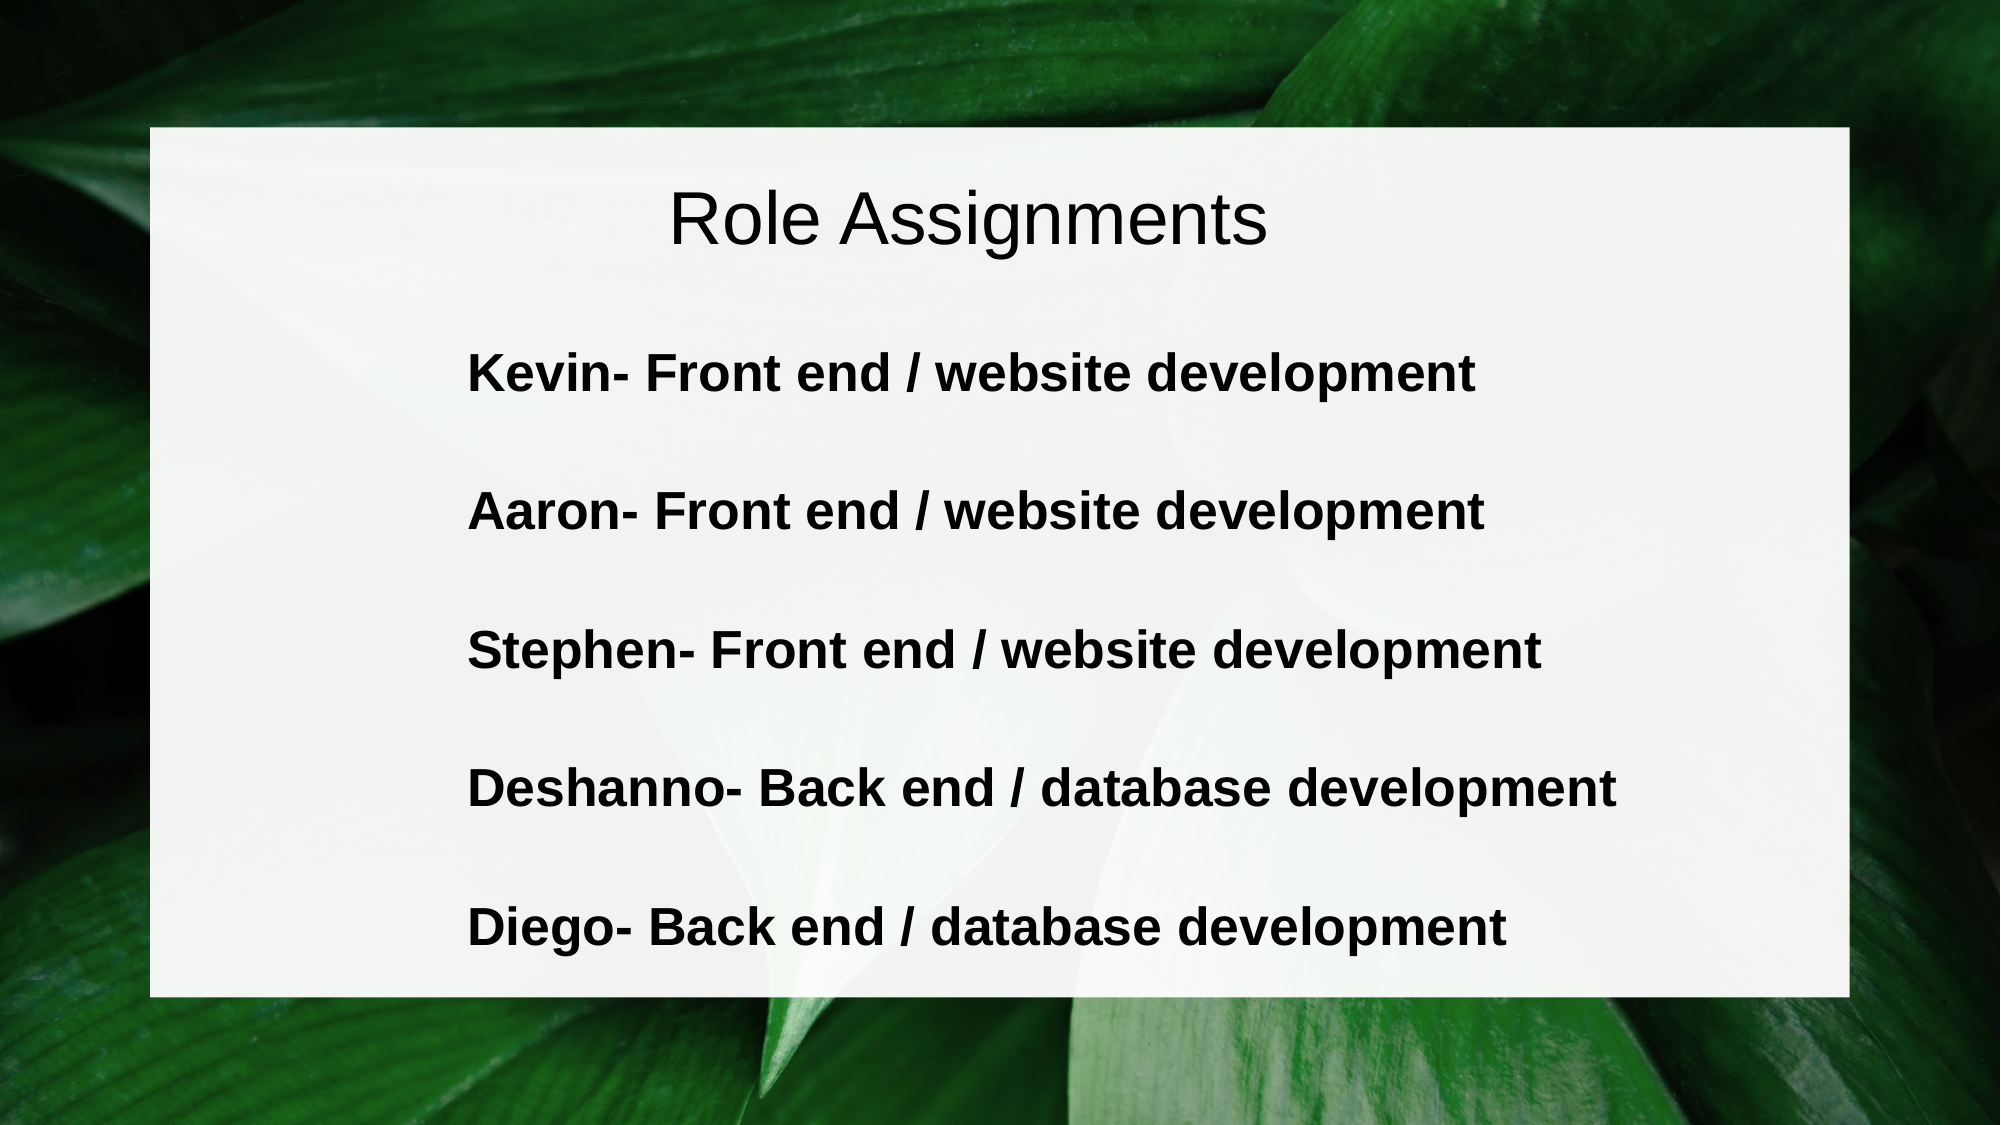

# Role Assignments
Kevin- Front end / website development
Aaron- Front end / website development
Stephen- Front end / website development
Deshanno- Back end / database development
Diego- Back end / database development